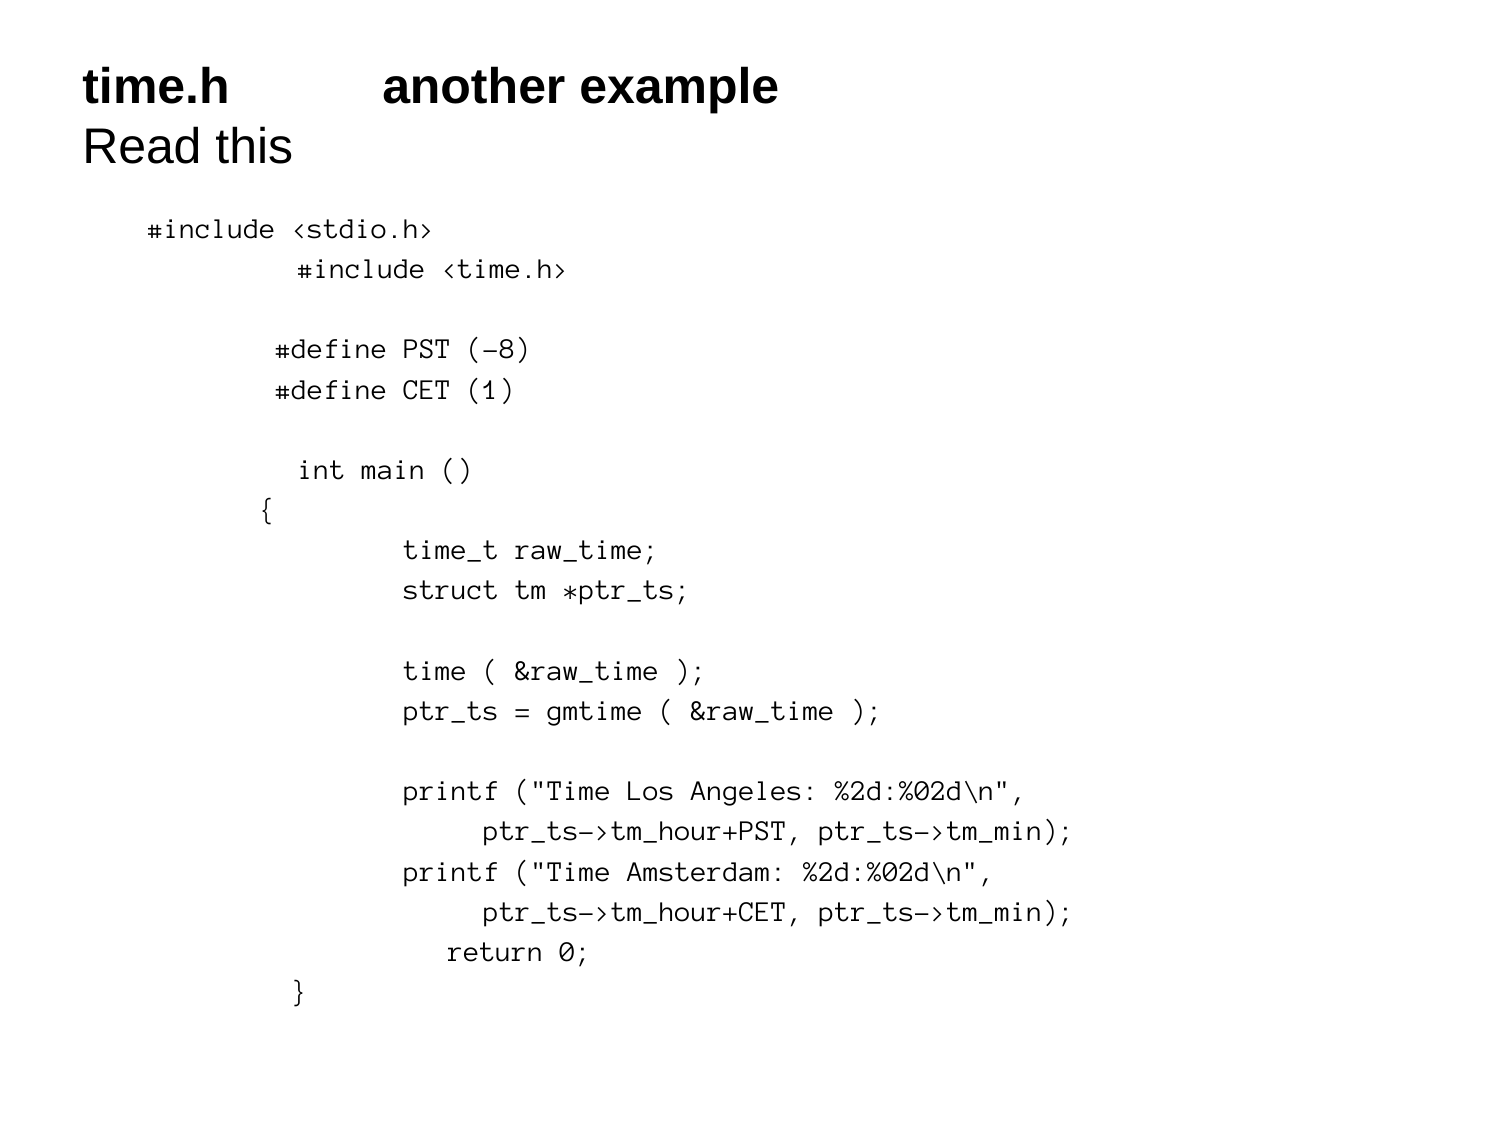

time.h		another example
Read this

#include <stdio.h>
	#include <time.h>
        #define PST (-8)
        #define CET (1)
	int main ()
       {
                time_t raw_time;
                struct tm *ptr_ts;
                time ( &raw_time );
                ptr_ts = gmtime ( &raw_time );
                printf ("Time Los Angeles: %2d:%02d\n",
                     ptr_ts->tm_hour+PST, ptr_ts->tm_min);
                printf ("Time Amsterdam: %2d:%02d\n",
                     ptr_ts->tm_hour+CET, ptr_ts->tm_min);
		return 0;
         }